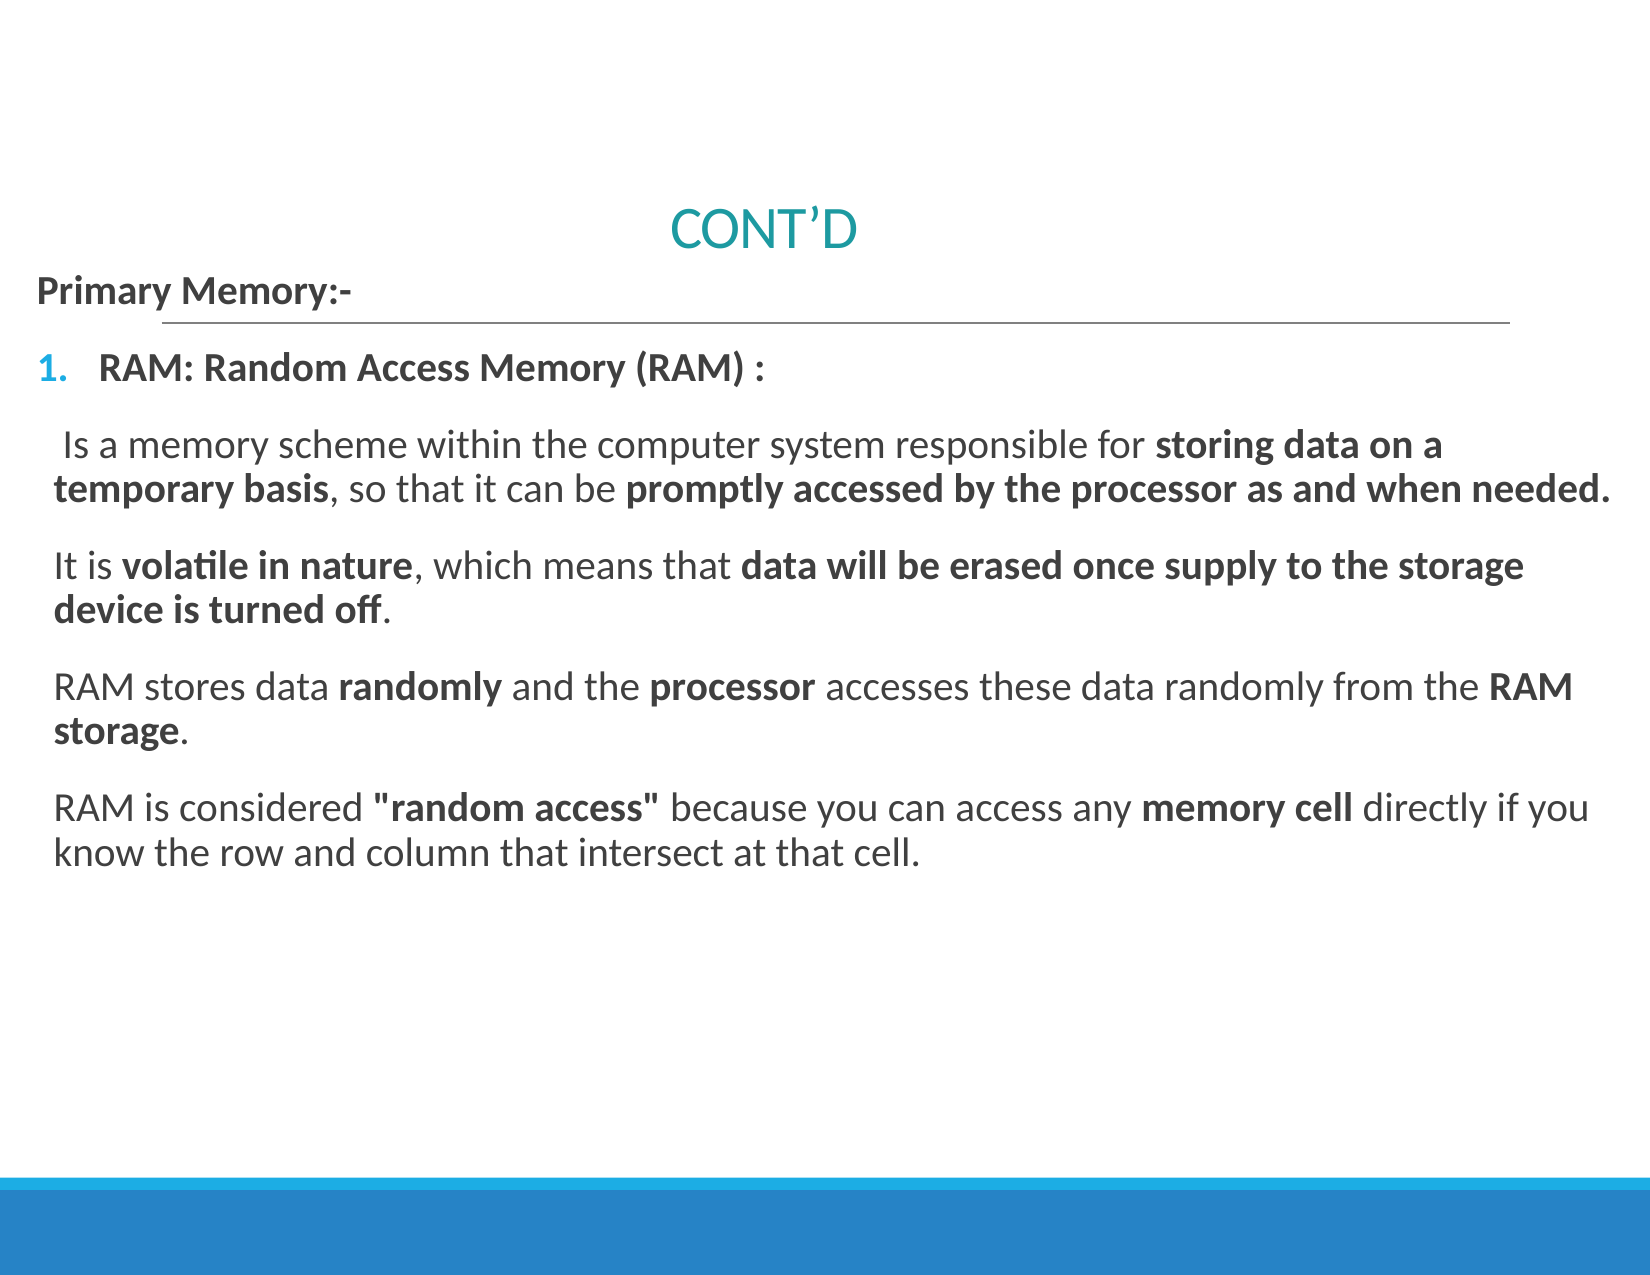

# CONT’D
Primary Memory:-
RAM: Random Access Memory (RAM) :
 Is a memory scheme within the computer system responsible for storing data on a temporary basis, so that it can be promptly accessed by the processor as and when needed.
It is volatile in nature, which means that data will be erased once supply to the storage device is turned off.
RAM stores data randomly and the processor accesses these data randomly from the RAM storage.
RAM is considered "random access" because you can access any memory cell directly if you know the row and column that intersect at that cell.